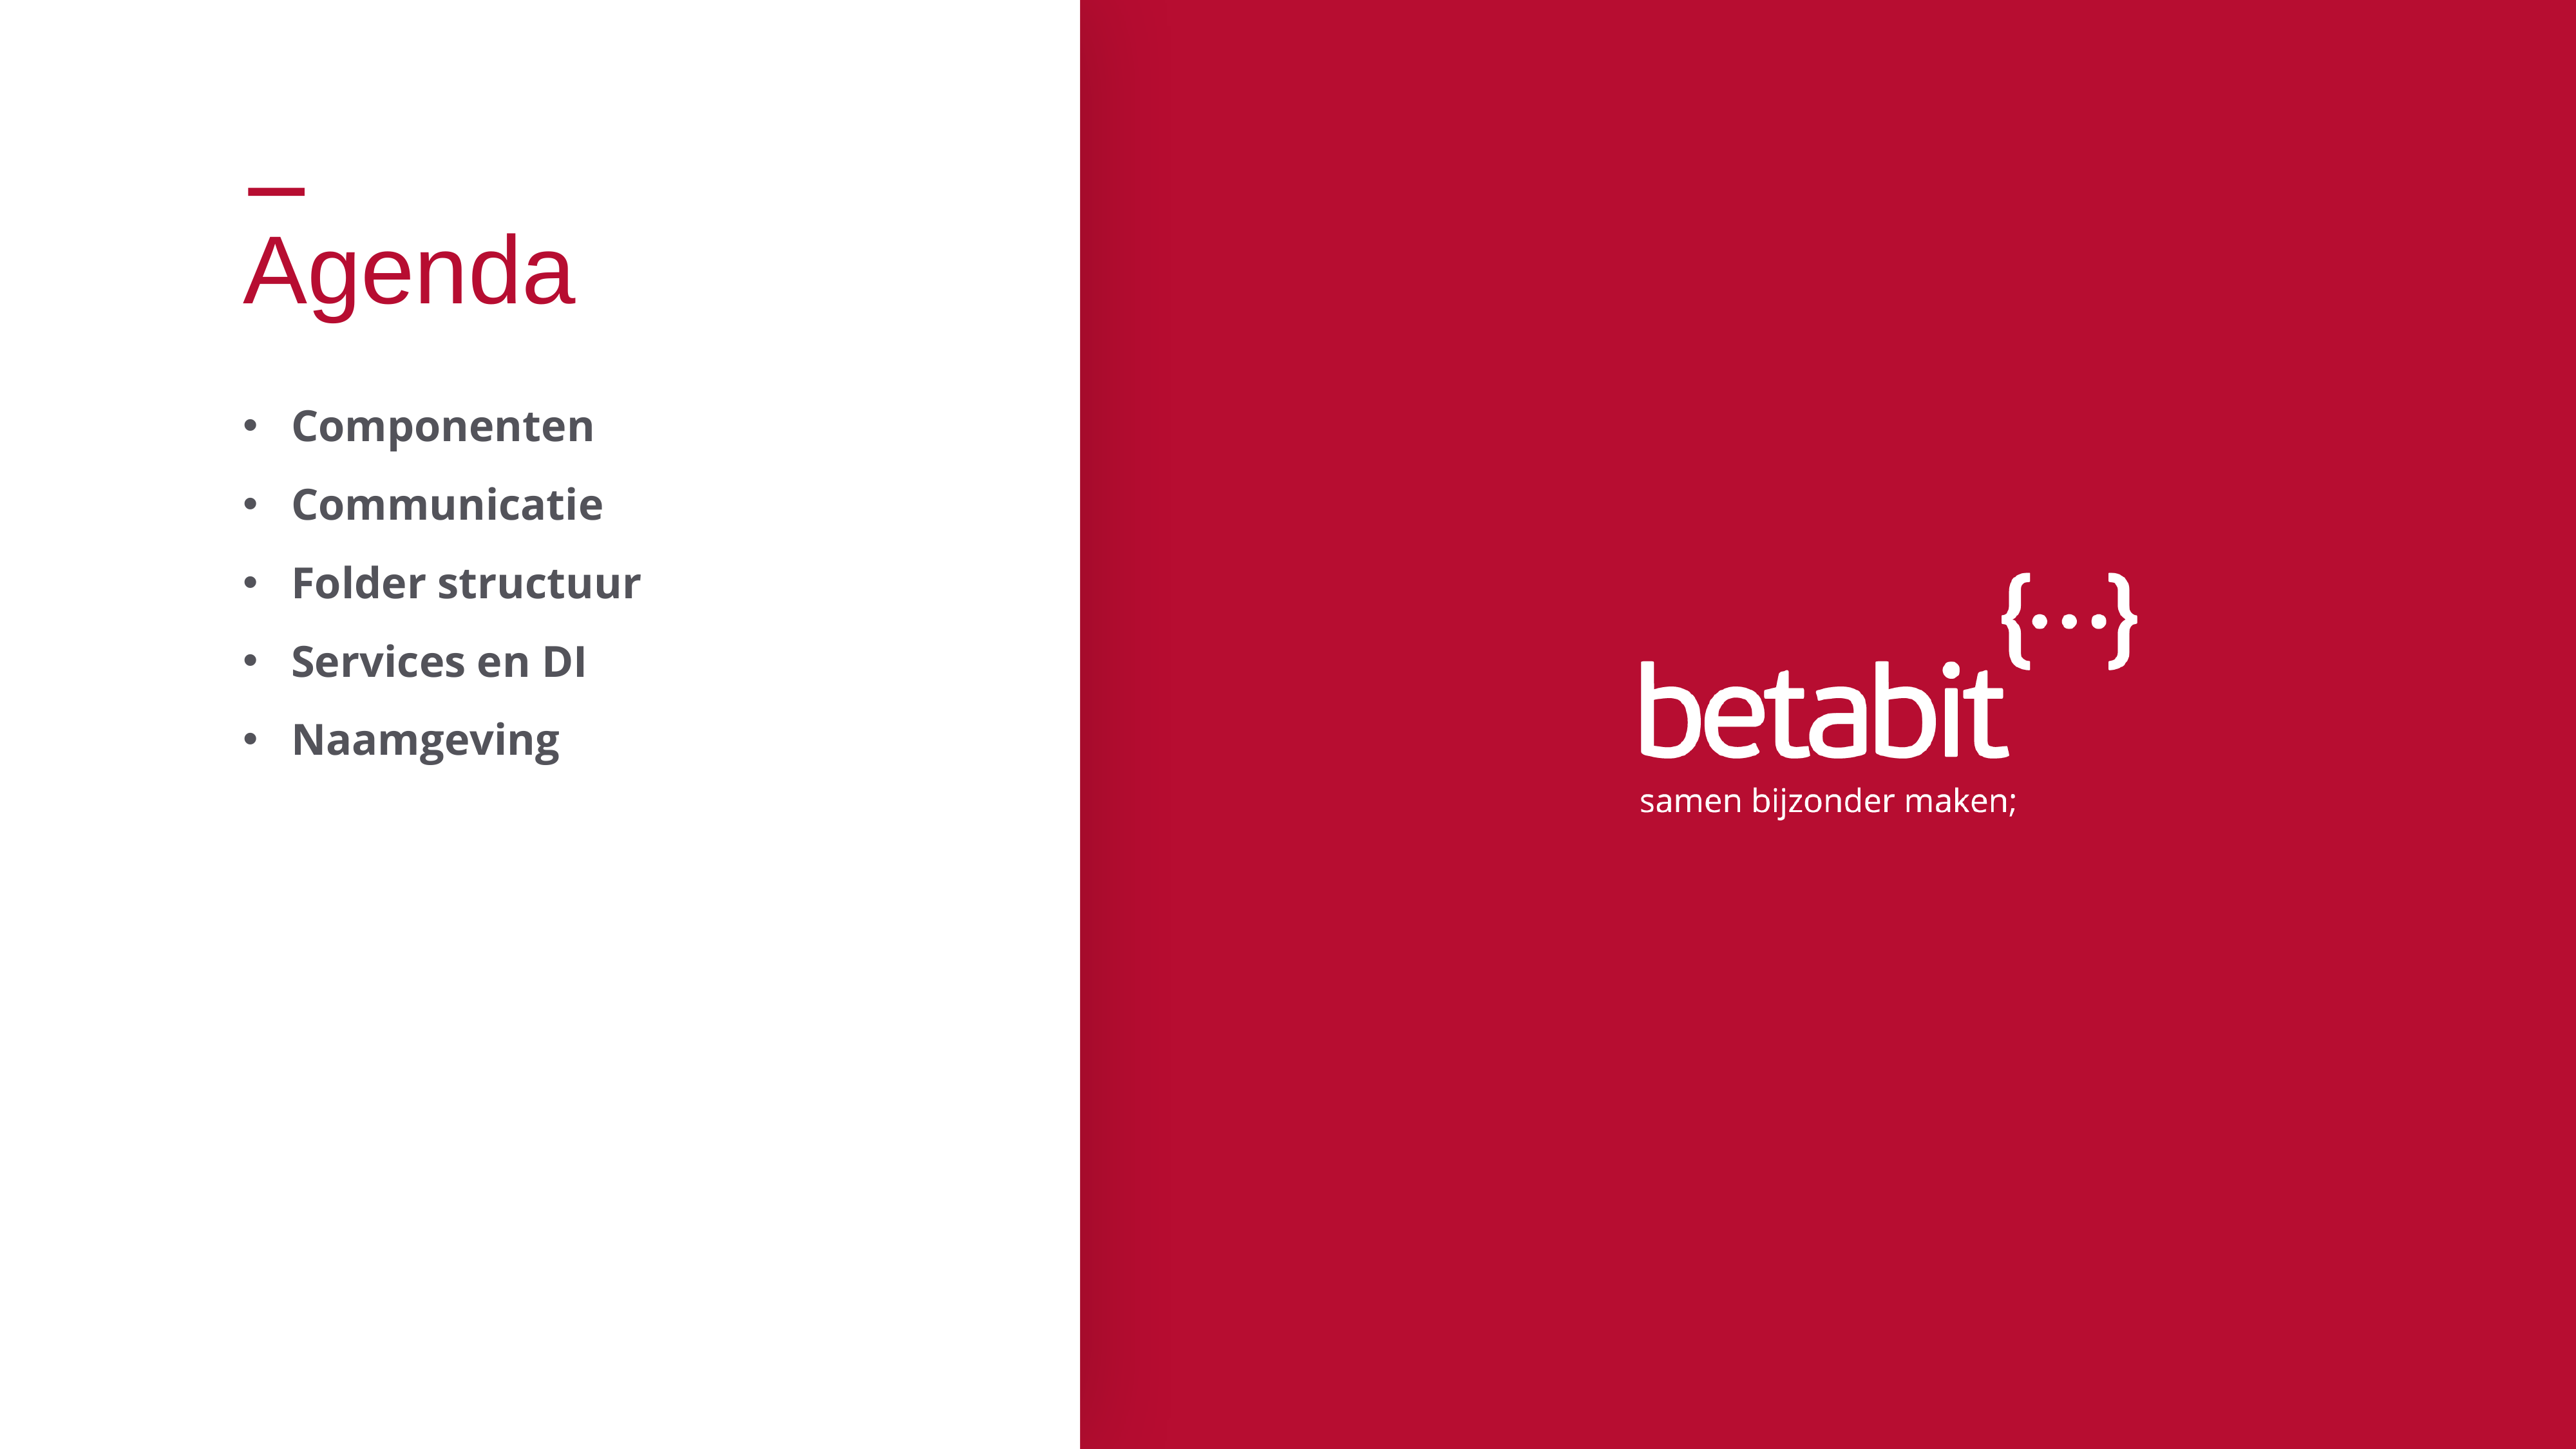

# Agenda
Componenten
Communicatie
Folder structuur
Services en DI
Naamgeving